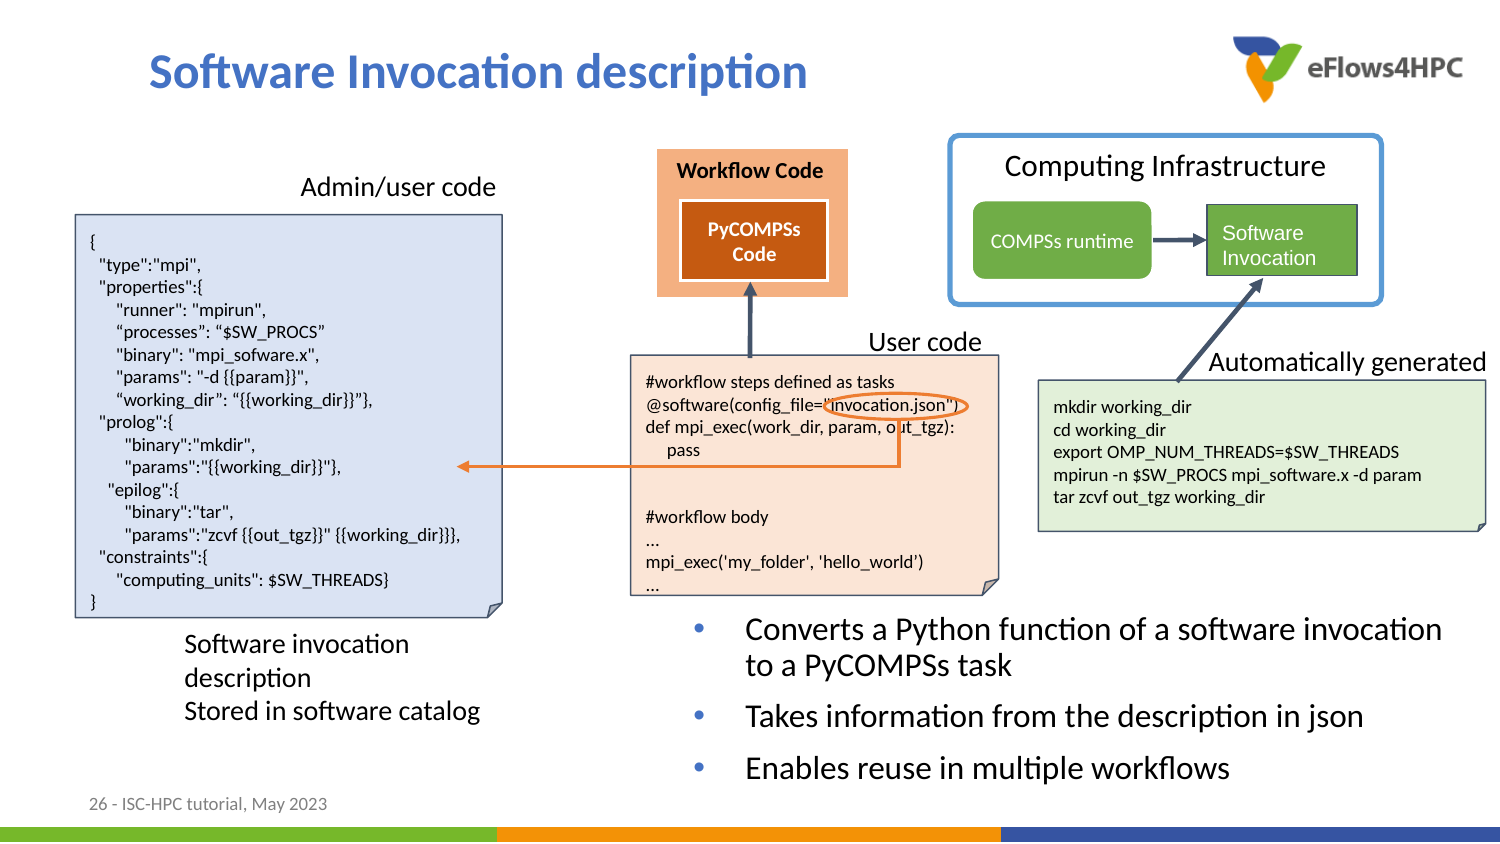

# Software Invocation description
Computing Infrastructure
Workflow Code
Admin/user code
COMPSs runtime
PyCOMPSs Code
Software Invocation
{
  "type":"mpi",
  "properties":{
      "runner": "mpirun",
      “processes”: “$SW_PROCS”
      "binary": "mpi_sofware.x",
      "params": "-d {{param}}",
      “working_dir”: “{{working_dir}}”},
  "prolog":{
        "binary":"mkdir",
        "params":"{{working_dir}}"},
    "epilog":{
        "binary":"tar",
        "params":"zcvf {{out_tgz}}" {{working_dir}}},
  "constraints":{
      "computing_units": $SW_THREADS}
}
User code
Automatically generated
#workflow steps defined as tasks
@software(config_file="invocation.json")
def mpi_exec(work_dir, param, out_tgz):
     pass

#workflow body
...
mpi_exec('my_folder', 'hello_world’)
...

mkdir working_dir
cd working_dir
export OMP_NUM_THREADS=$SW_THREADS
mpirun -n $SW_PROCS mpi_software.x -d param
tar zcvf out_tgz working_dir

Converts a Python function of a software invocation to a PyCOMPSs task
Takes information from the description in json
Enables reuse in multiple workflows

Software invocation
description
Stored in software catalog